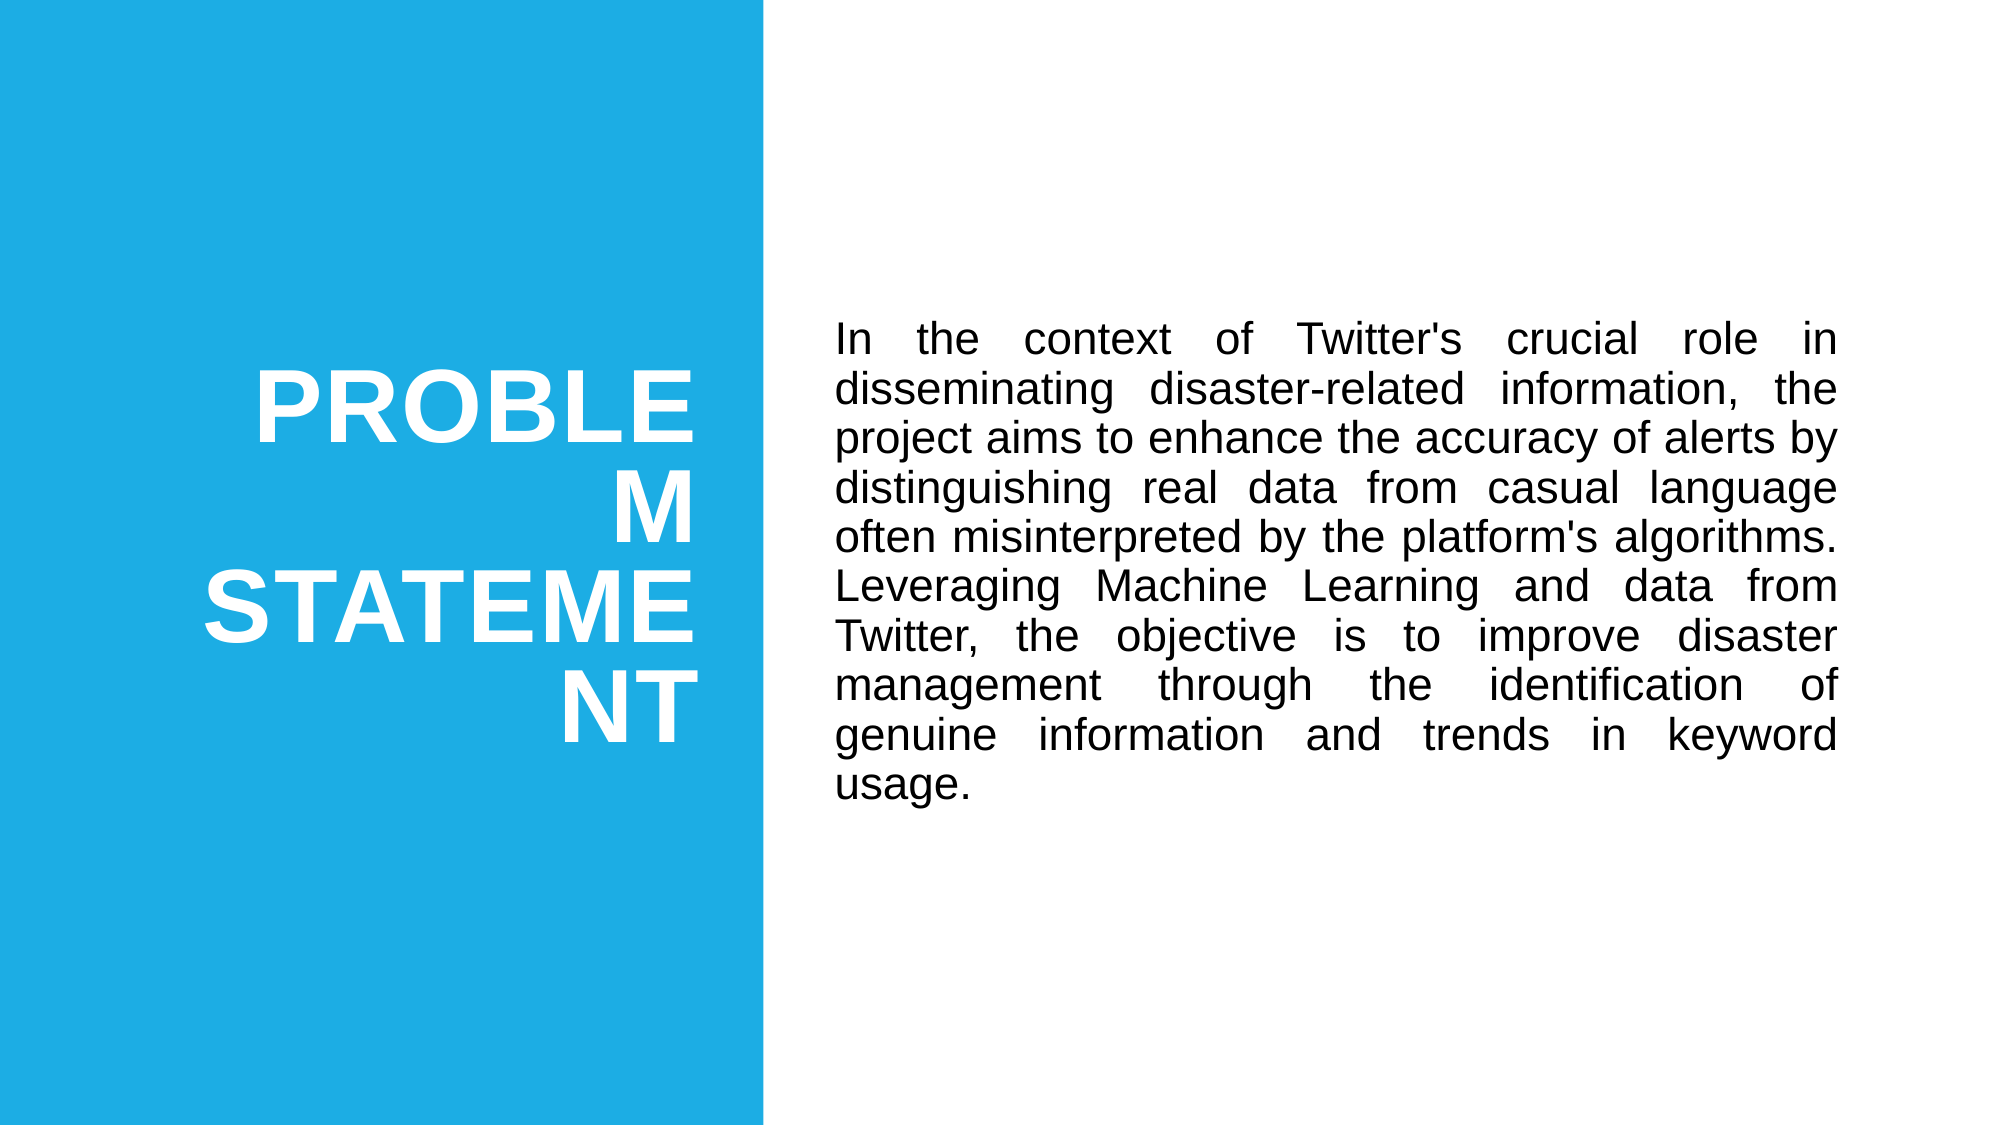

# Problem Statement
In the context of Twitter's crucial role in disseminating disaster-related information, the project aims to enhance the accuracy of alerts by distinguishing real data from casual language often misinterpreted by the platform's algorithms. Leveraging Machine Learning and data from Twitter, the objective is to improve disaster management through the identification of genuine information and trends in keyword usage.